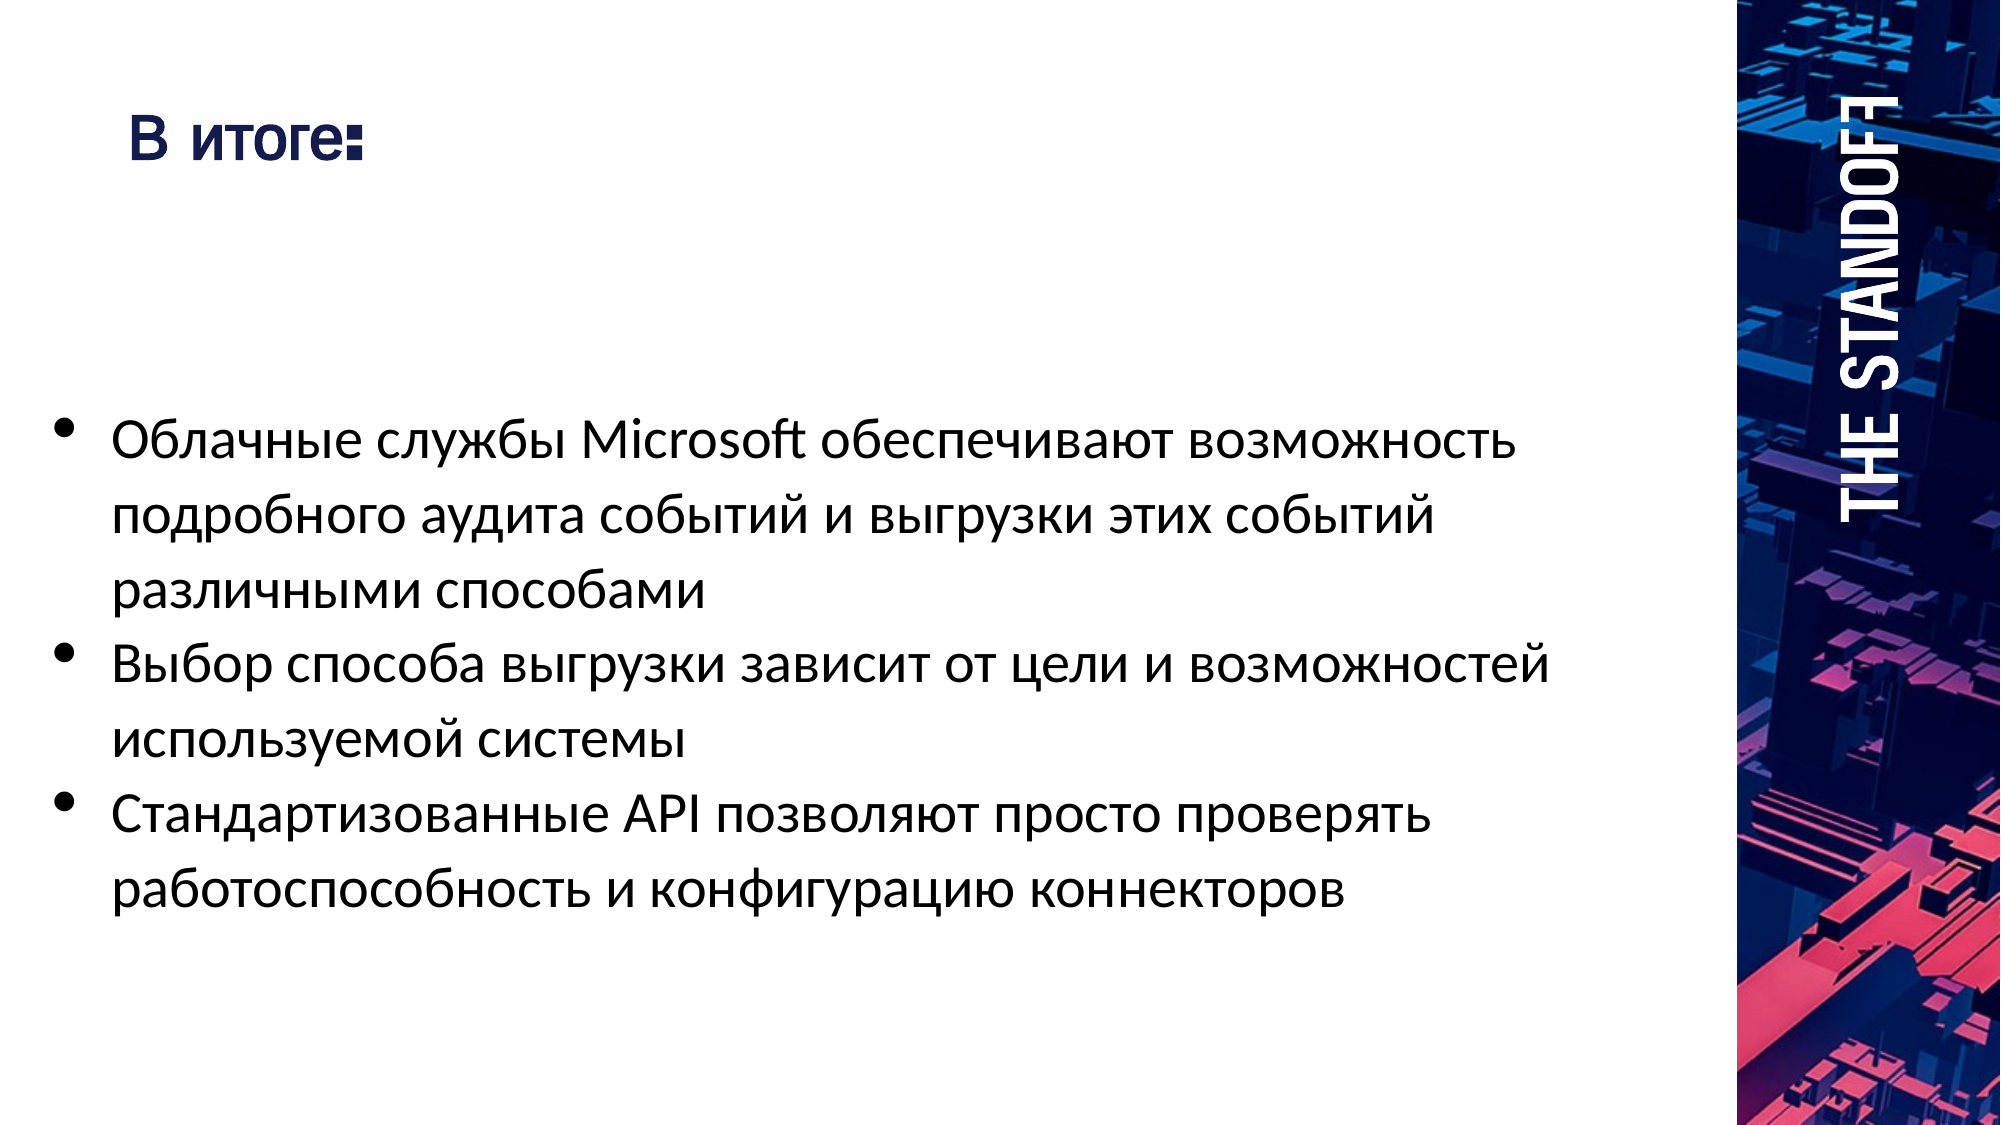

В итоге:
Облачные службы Microsoft обеспечивают возможность подробного аудита событий и выгрузки этих событий различными способами
Выбор способа выгрузки зависит от цели и возможностей используемой системы
Стандартизованные API позволяют просто проверять работоспособность и конфигурацию коннекторов